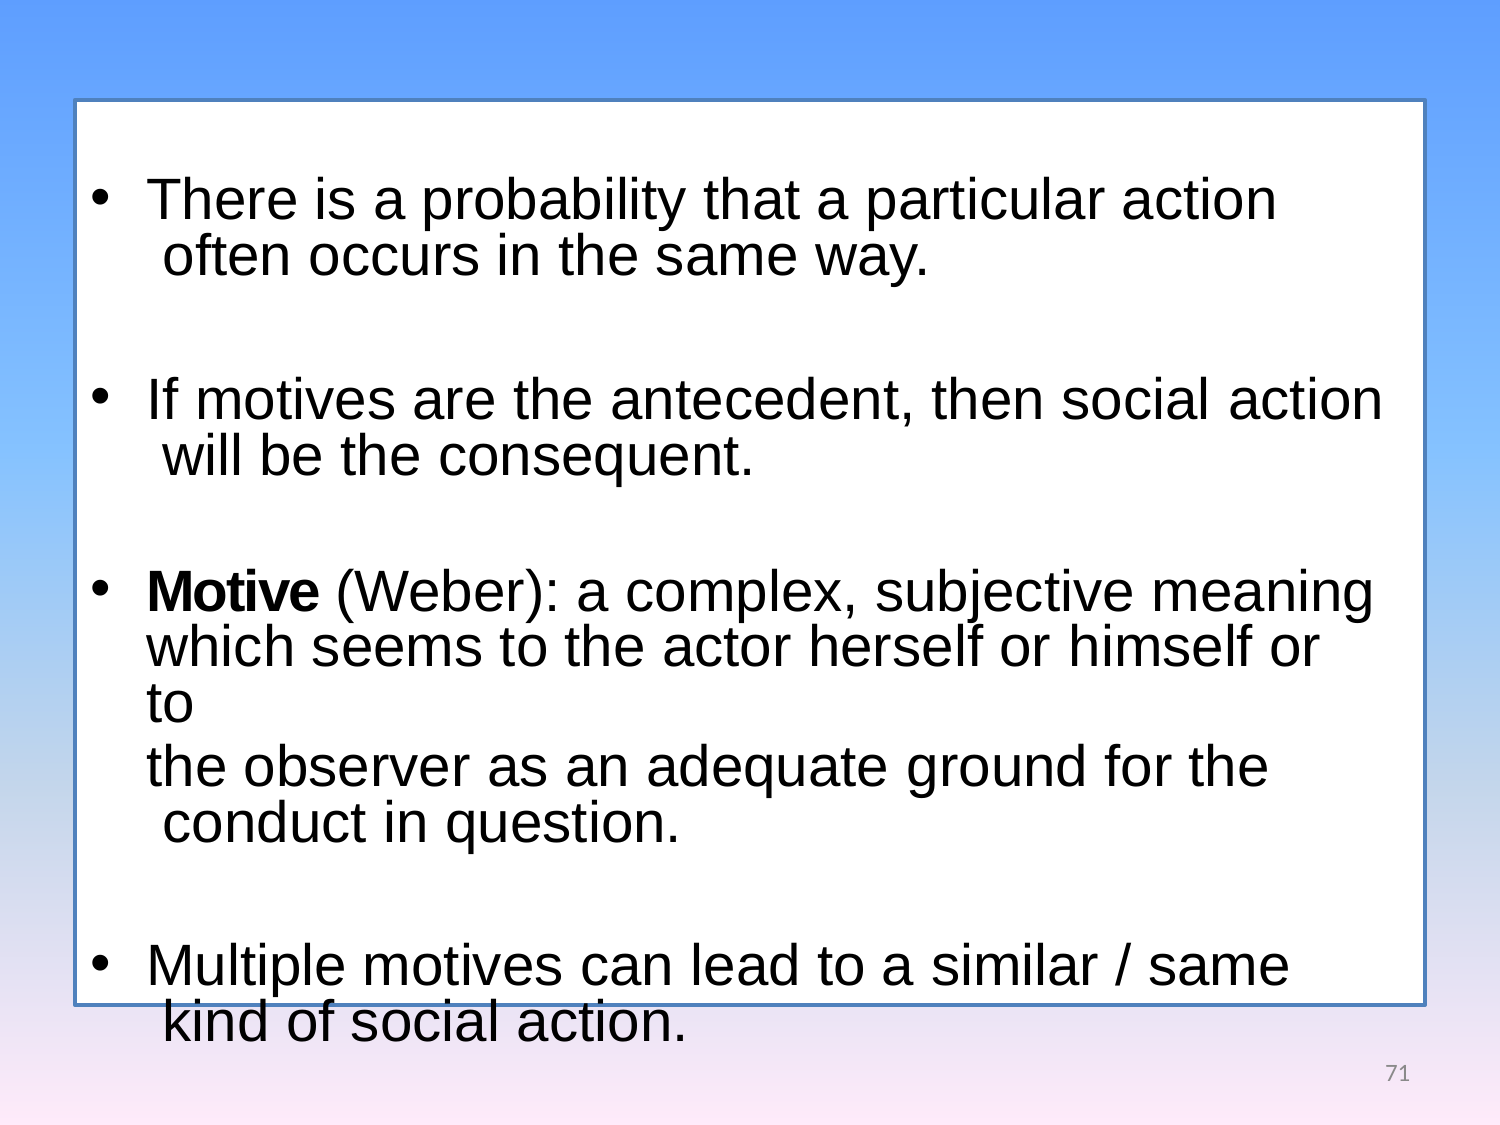

There is a probability that a particular action  often occurs in the same way.

If motives are the antecedent, then social action  will be the consequent.

Motive (Weber): a complex, subjective meaning
which seems to the actor herself or himself or to
the observer as an adequate ground for the  conduct in question.

Multiple motives can lead to a similar / same  kind of social action.
71